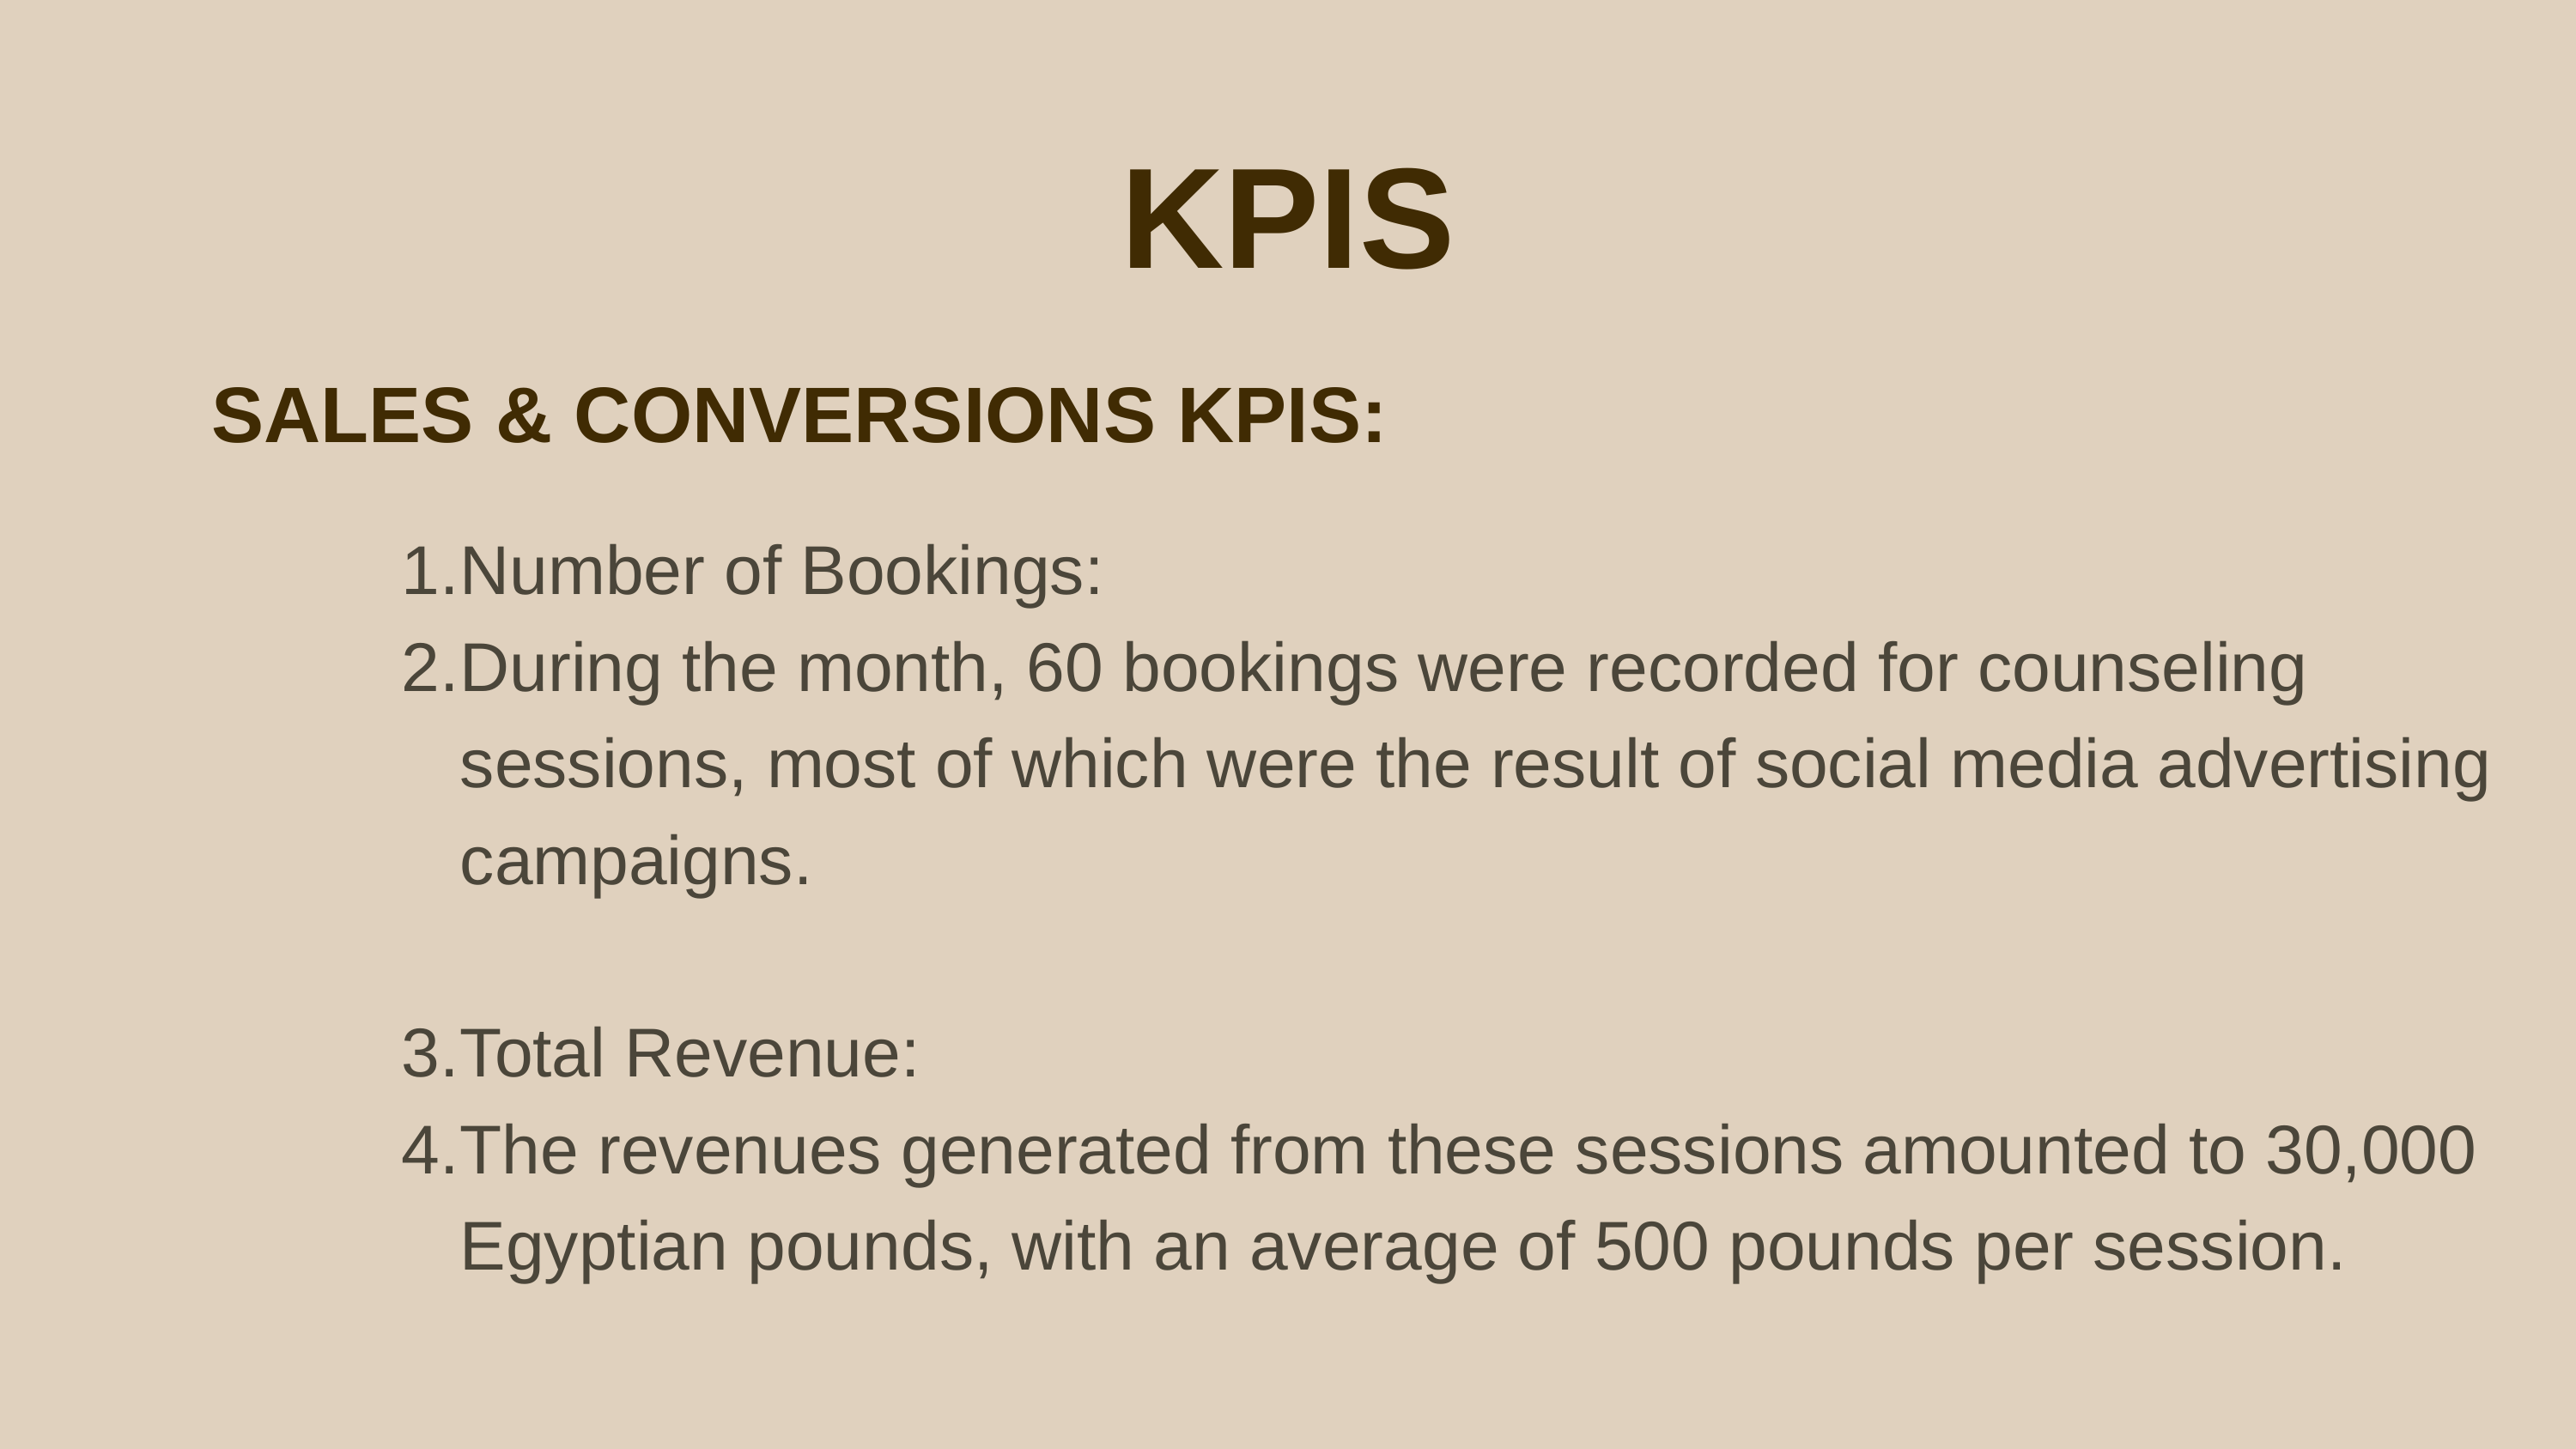

KPIS
 SALES & CONVERSIONS KPIS:
Number of Bookings:
During the month, 60 bookings were recorded for counseling sessions, most of which were the result of social media advertising campaigns.

Total Revenue:
The revenues generated from these sessions amounted to 30,000 Egyptian pounds, with an average of 500 pounds per session.